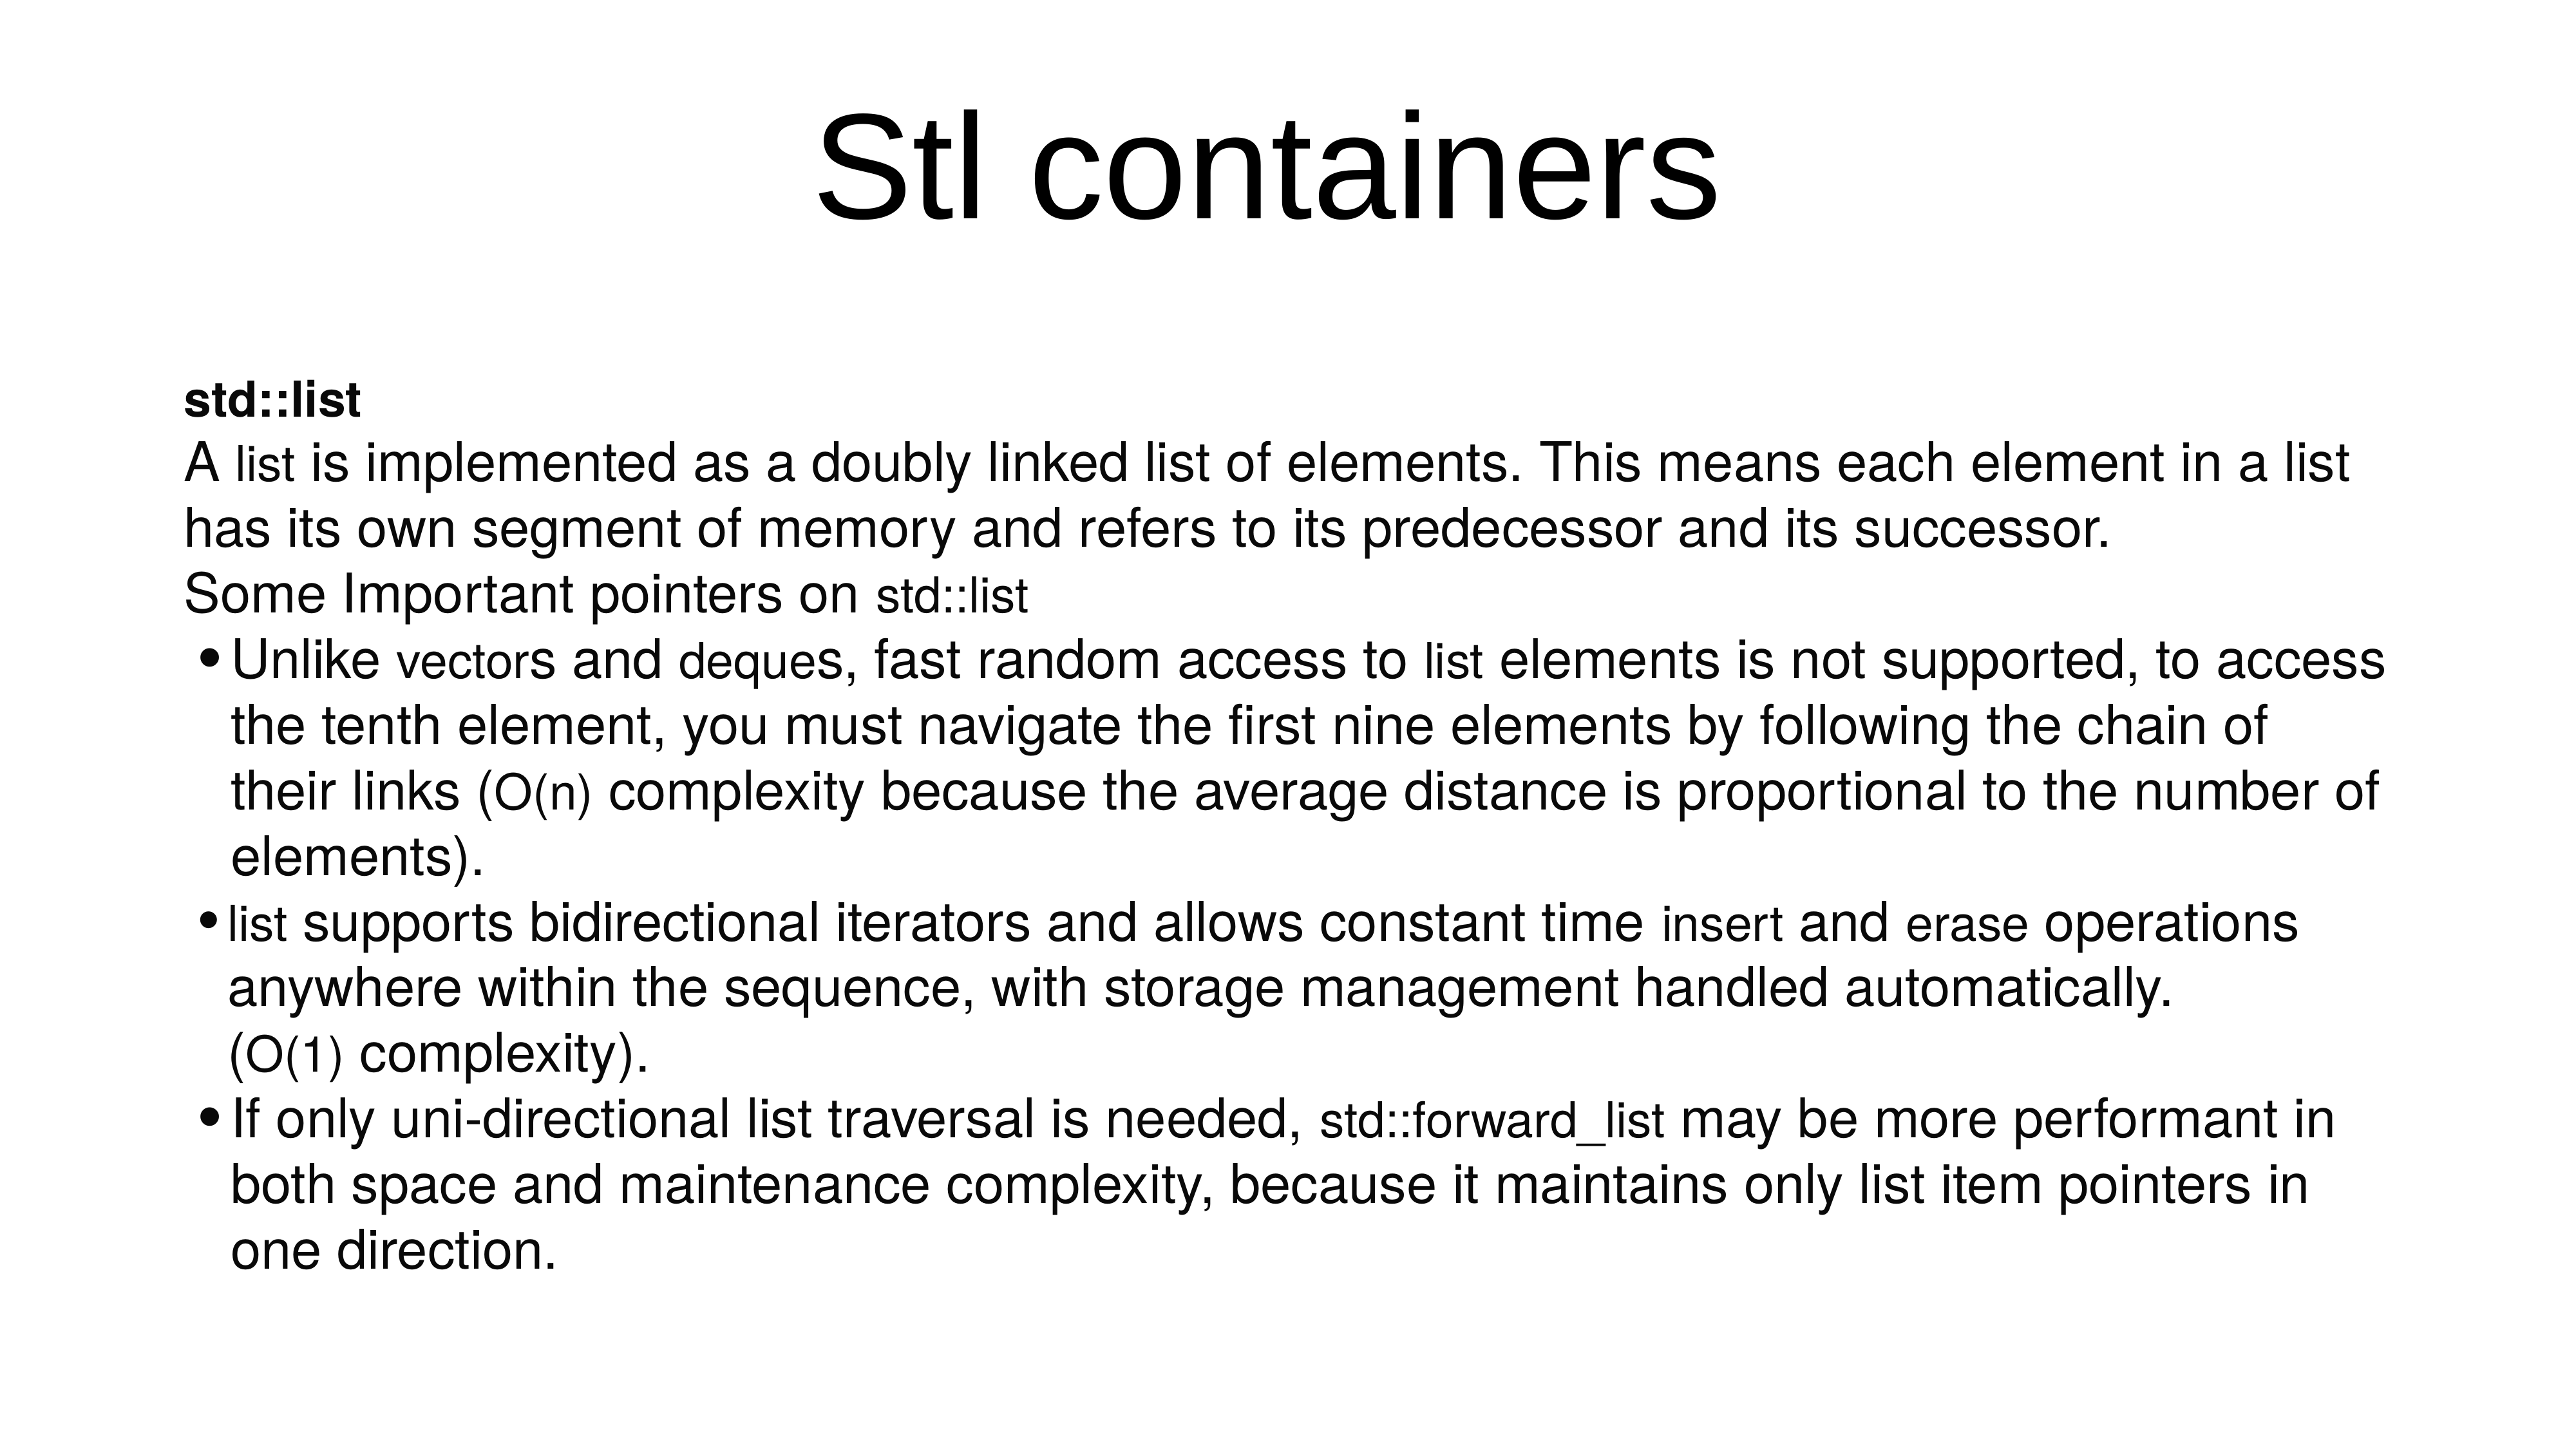

# Stl containers
std::list
A list is implemented as a doubly linked list of elements. This means each element in a list has its own segment of memory and refers to its predecessor and its successor.
Some Important pointers on std::list
Unlike vectors and deques, fast random access to list elements is not supported, to access the tenth element, you must navigate the first nine elements by following the chain of their links (O(n) complexity because the average distance is proportional to the number of elements).
list supports bidirectional iterators and allows constant time insert and erase operations anywhere within the sequence, with storage management handled automatically. (O(1) complexity).
If only uni-directional list traversal is needed, std::forward_list may be more performant in both space and maintenance complexity, because it maintains only list item pointers in one direction.